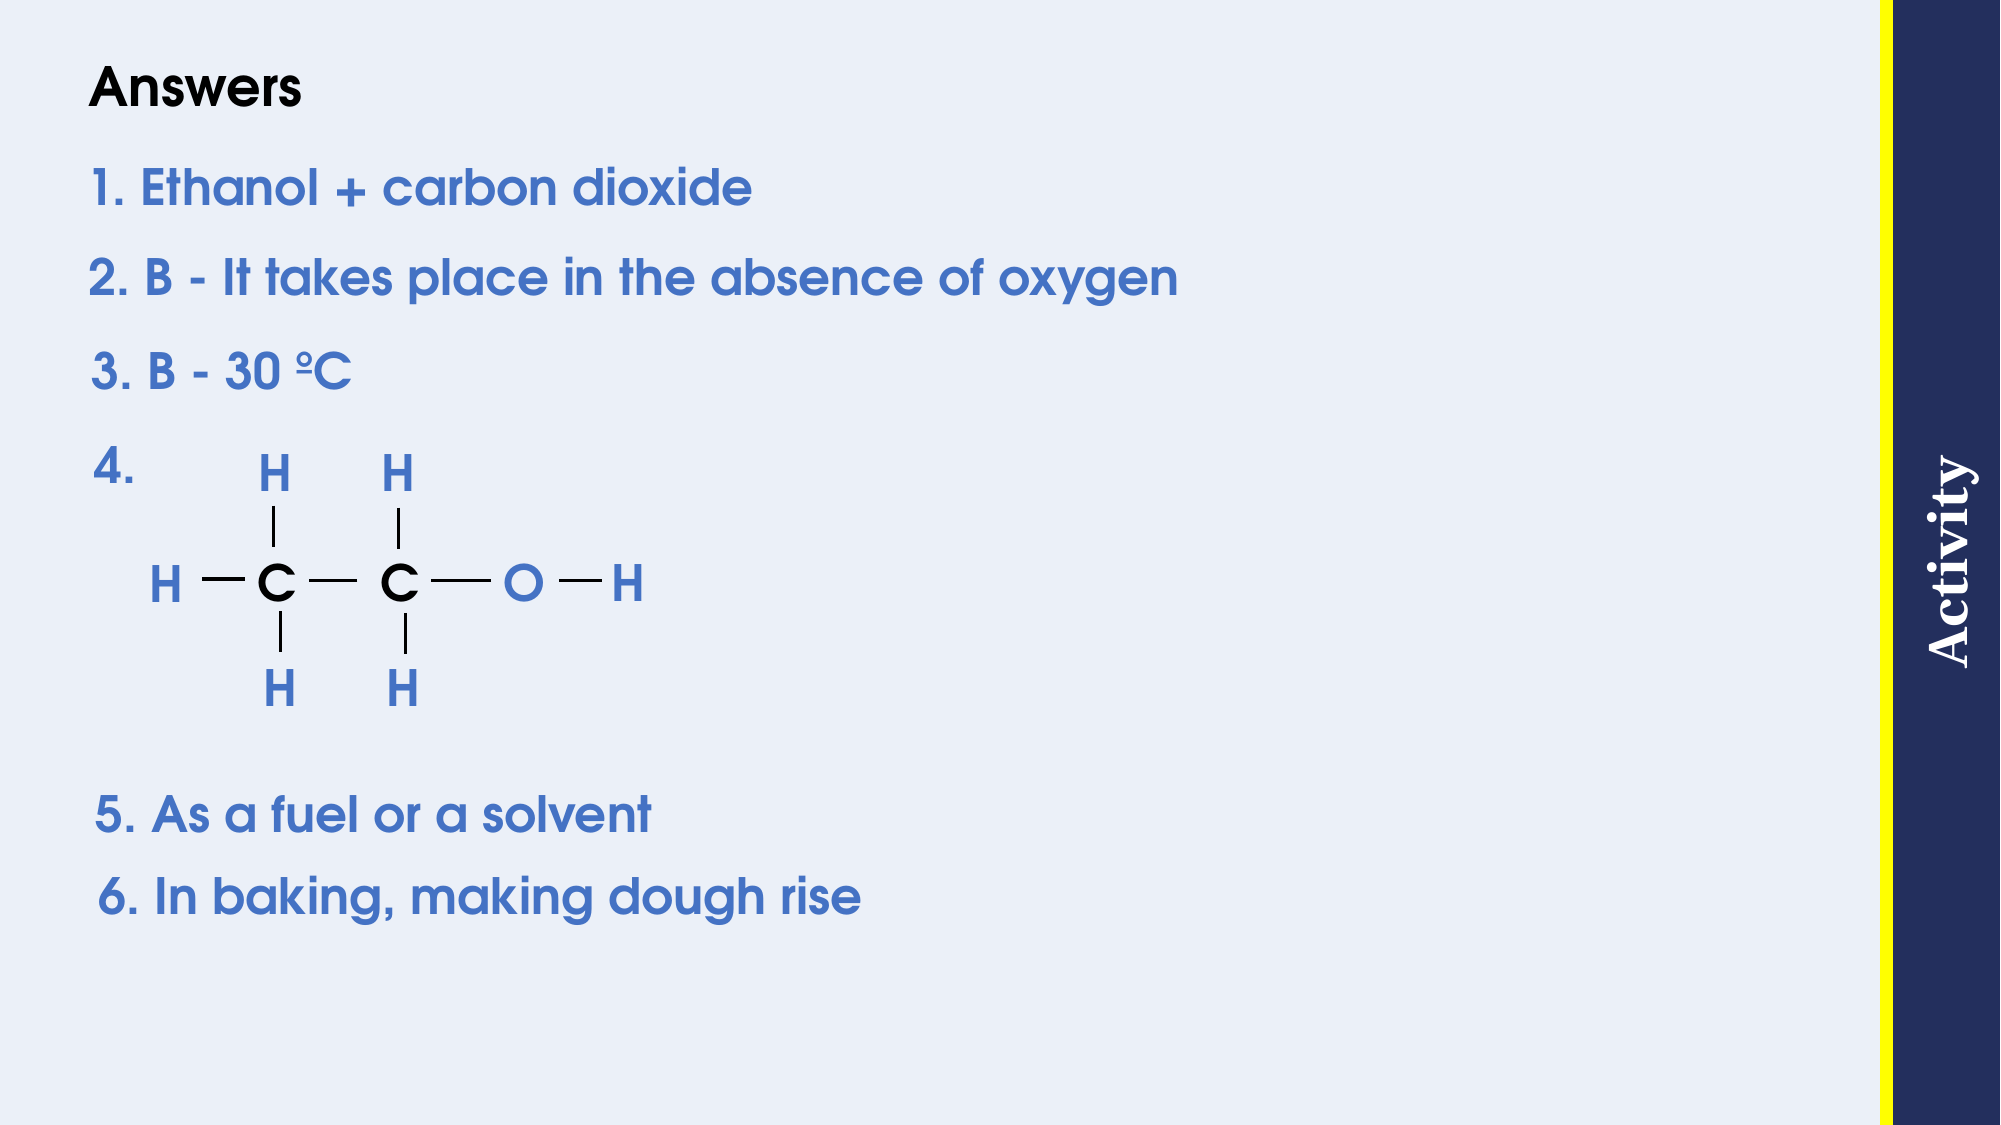

# Answers
1. Ethanol + carbon dioxide
2. B - It takes place in the absence of oxygen
3. B - 30 ºC
4.
H
H
H
C      C      O
H
H
H
5. As a fuel or a solvent
6. In baking, making dough rise